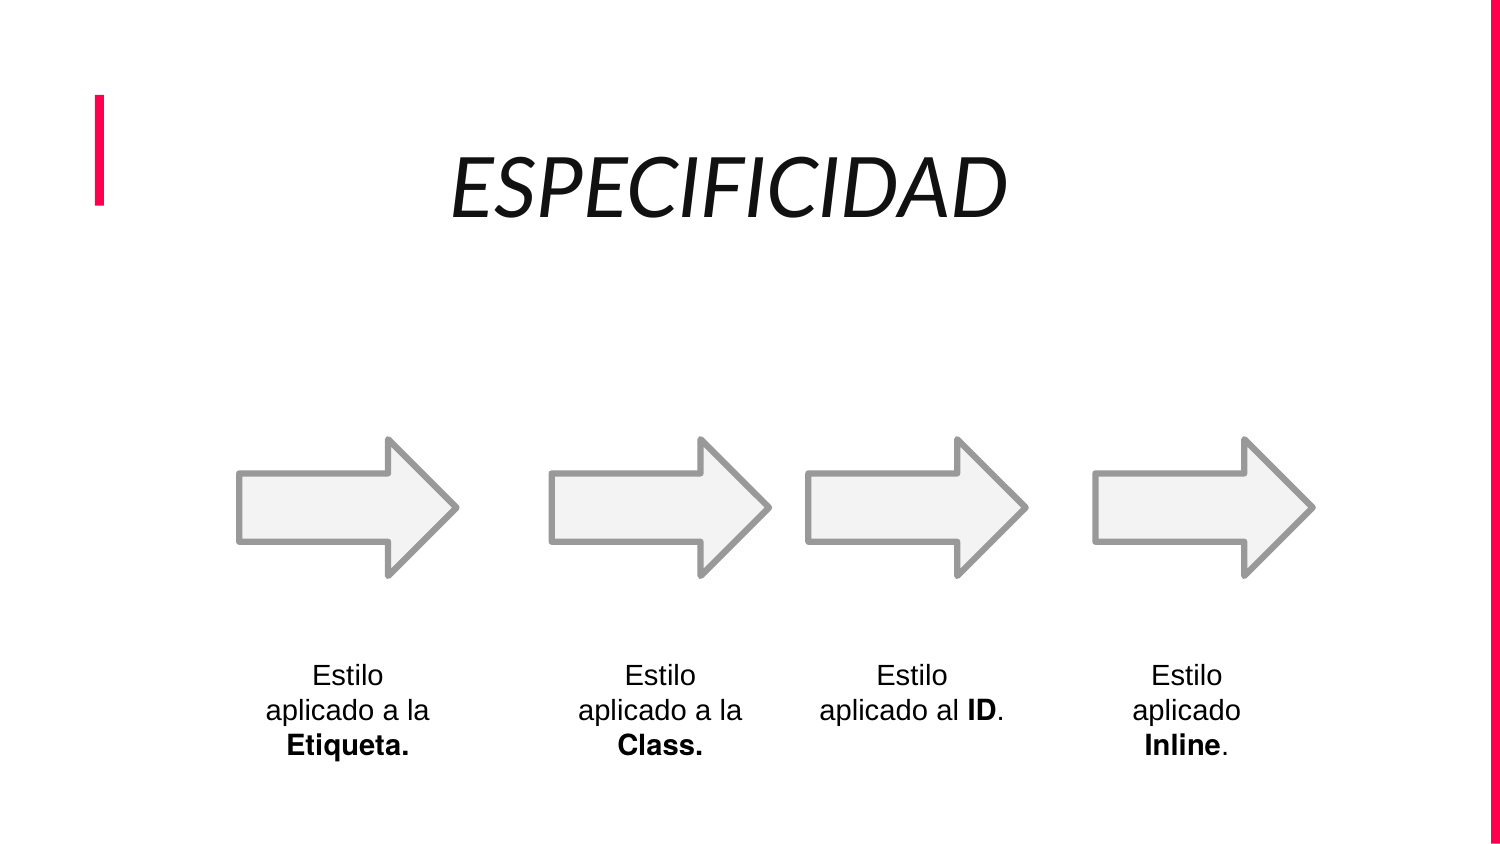

ESPECIFICIDAD

Estilo aplicado a la Etiqueta.
Estilo aplicado a la Class.
Estilo aplicado al ID.
Estilo aplicado
Inline.